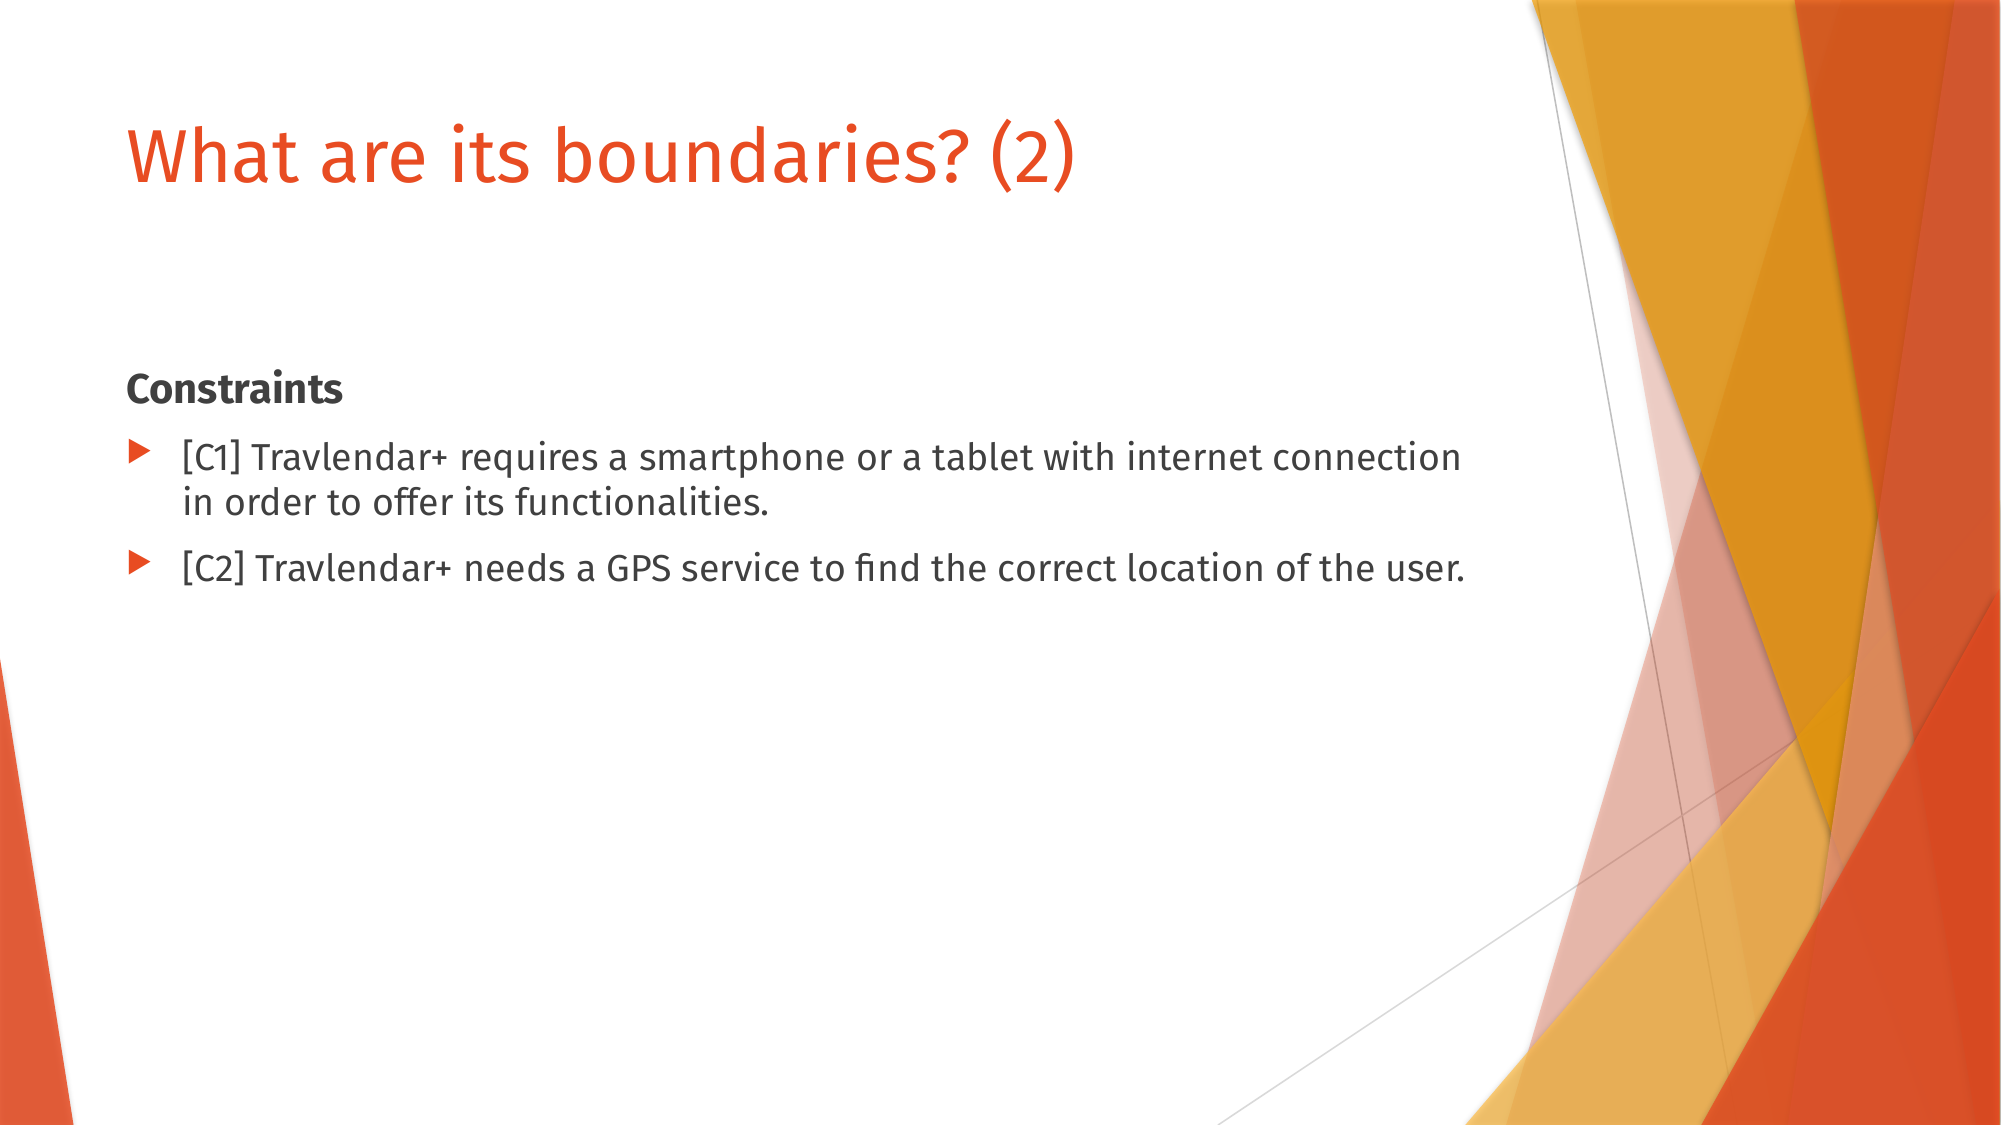

# What are its boundaries? (2)
Constraints
[C1] Travlendar+ requires a smartphone or a tablet with internet connection in order to offer its functionalities.
[C2] Travlendar+ needs a GPS service to find the correct location of the user.